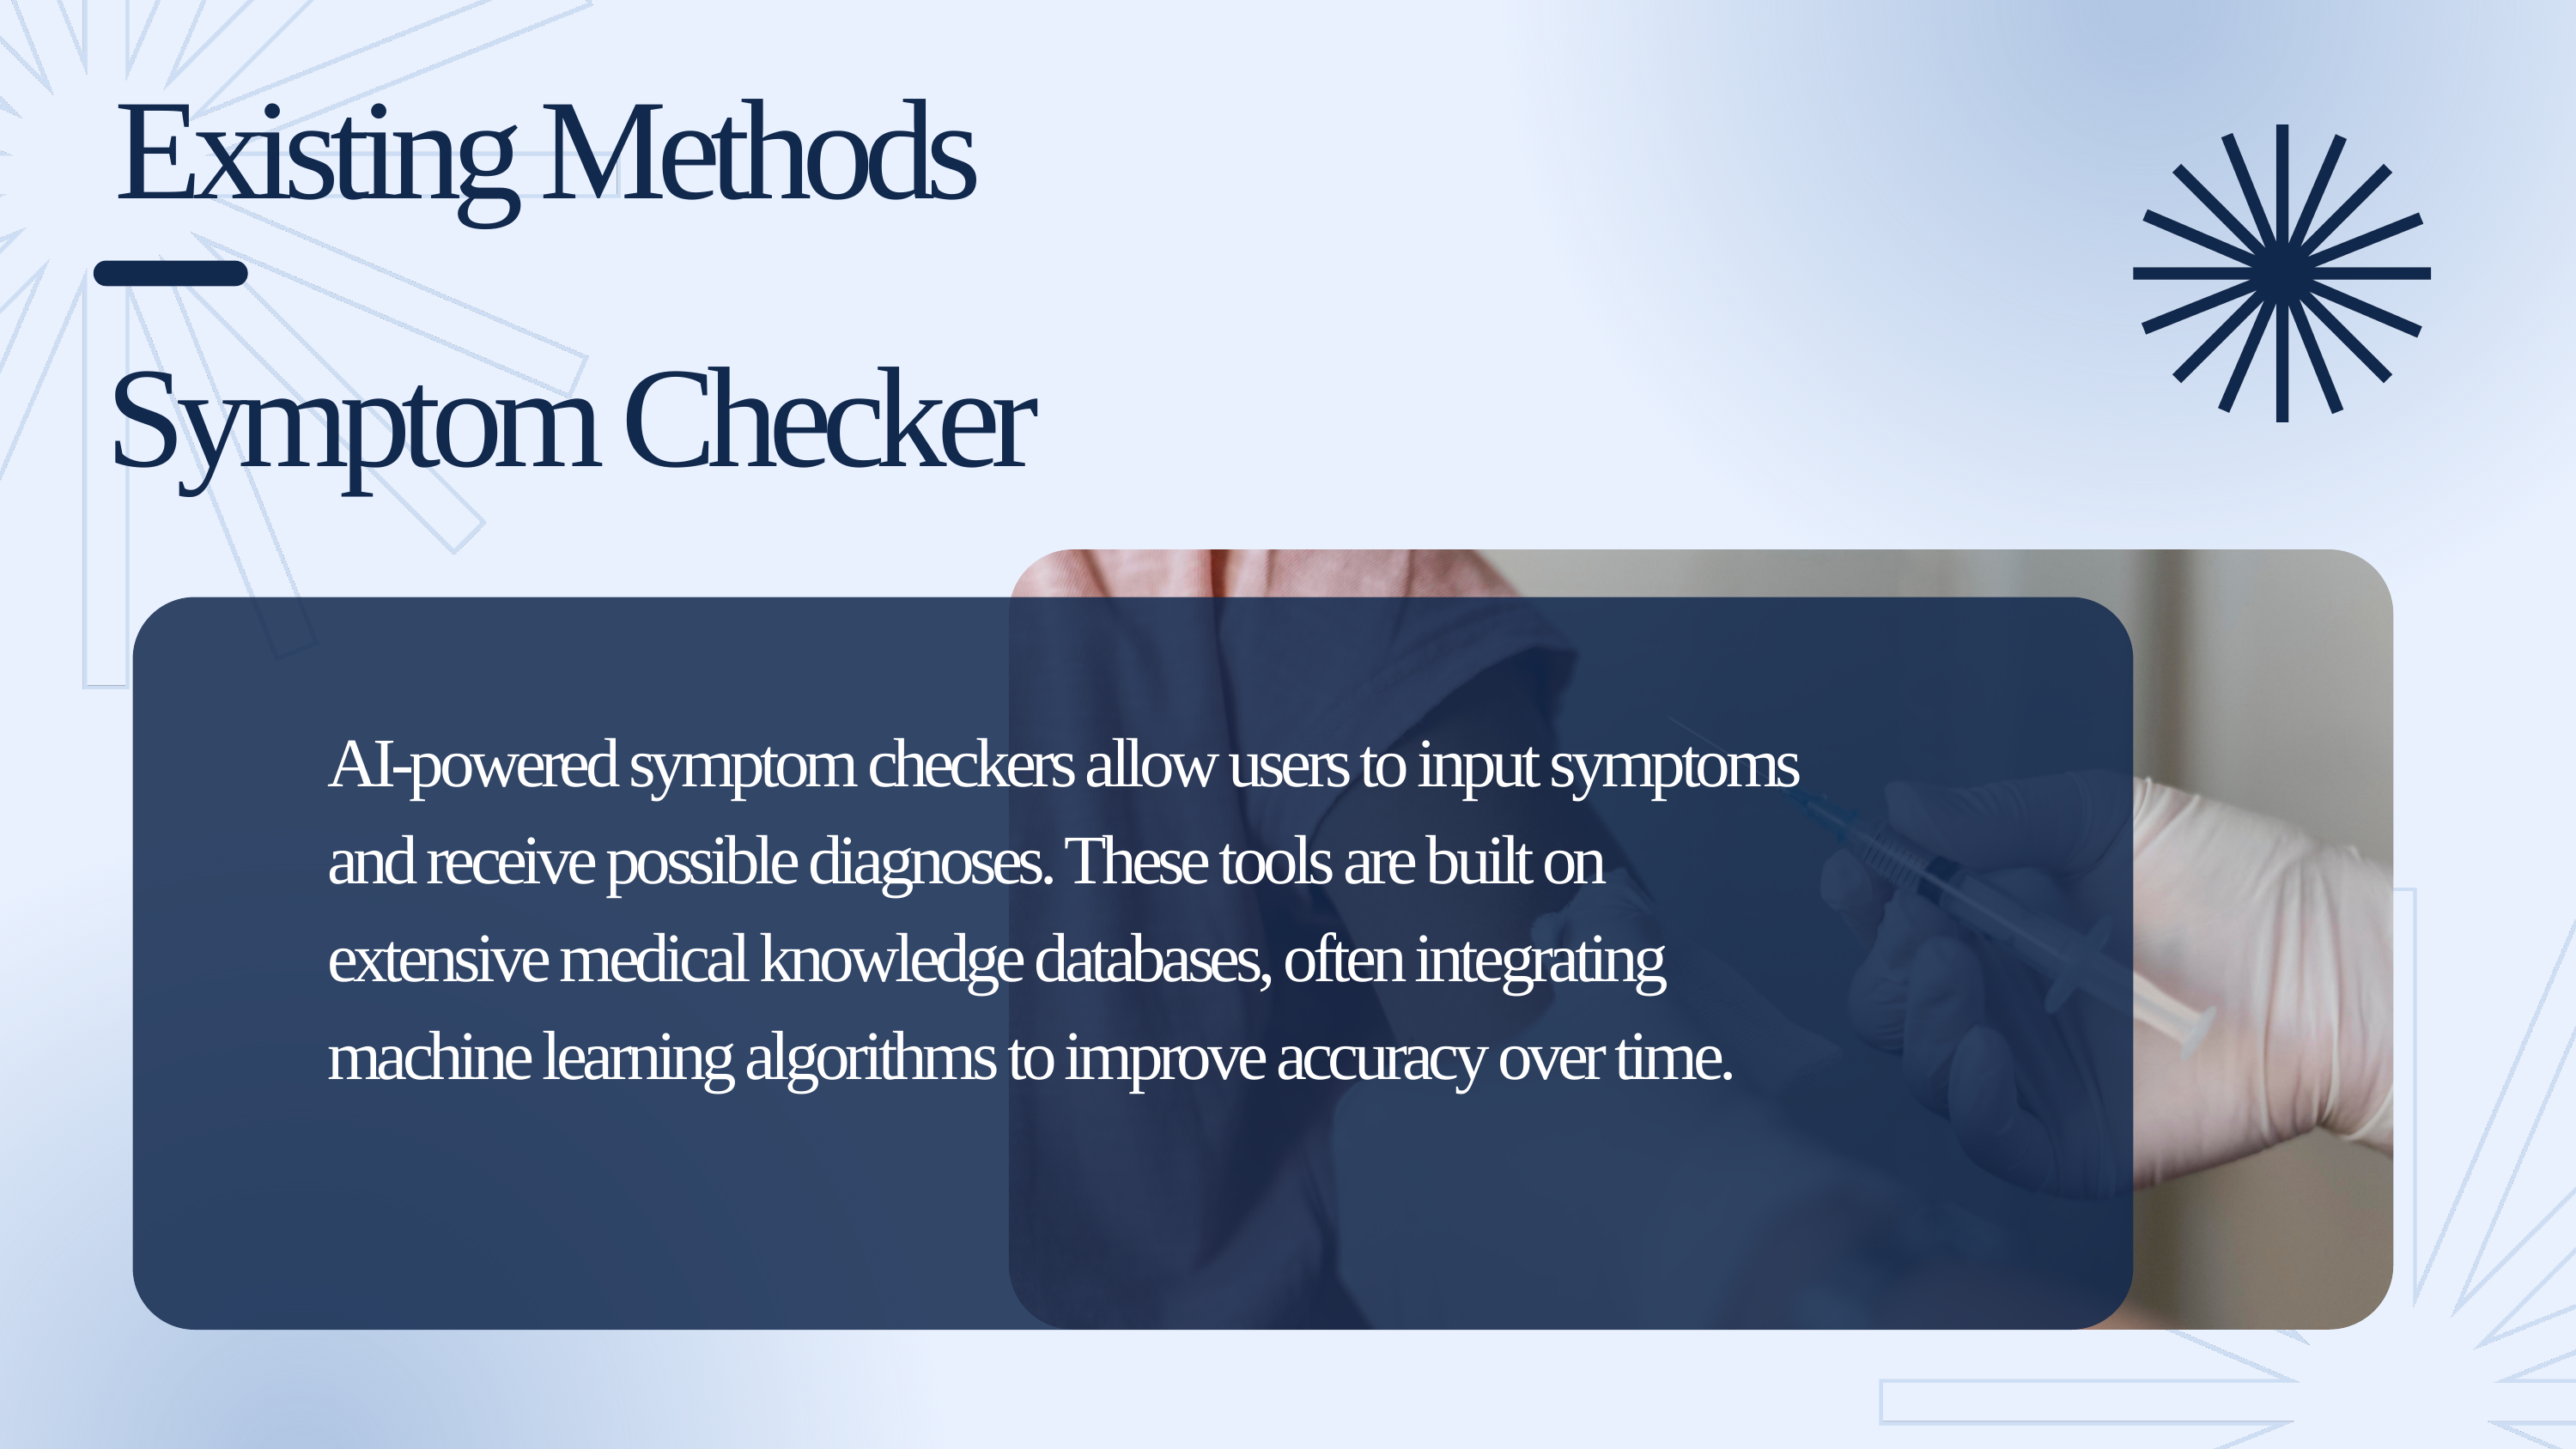

Existing Methods

Symptom Checker

AI-powered symptom checkers allow users to input symptoms and receive possible diagnoses. These tools are built on extensive medical knowledge databases, often integrating machine learning algorithms to improve accuracy over time.